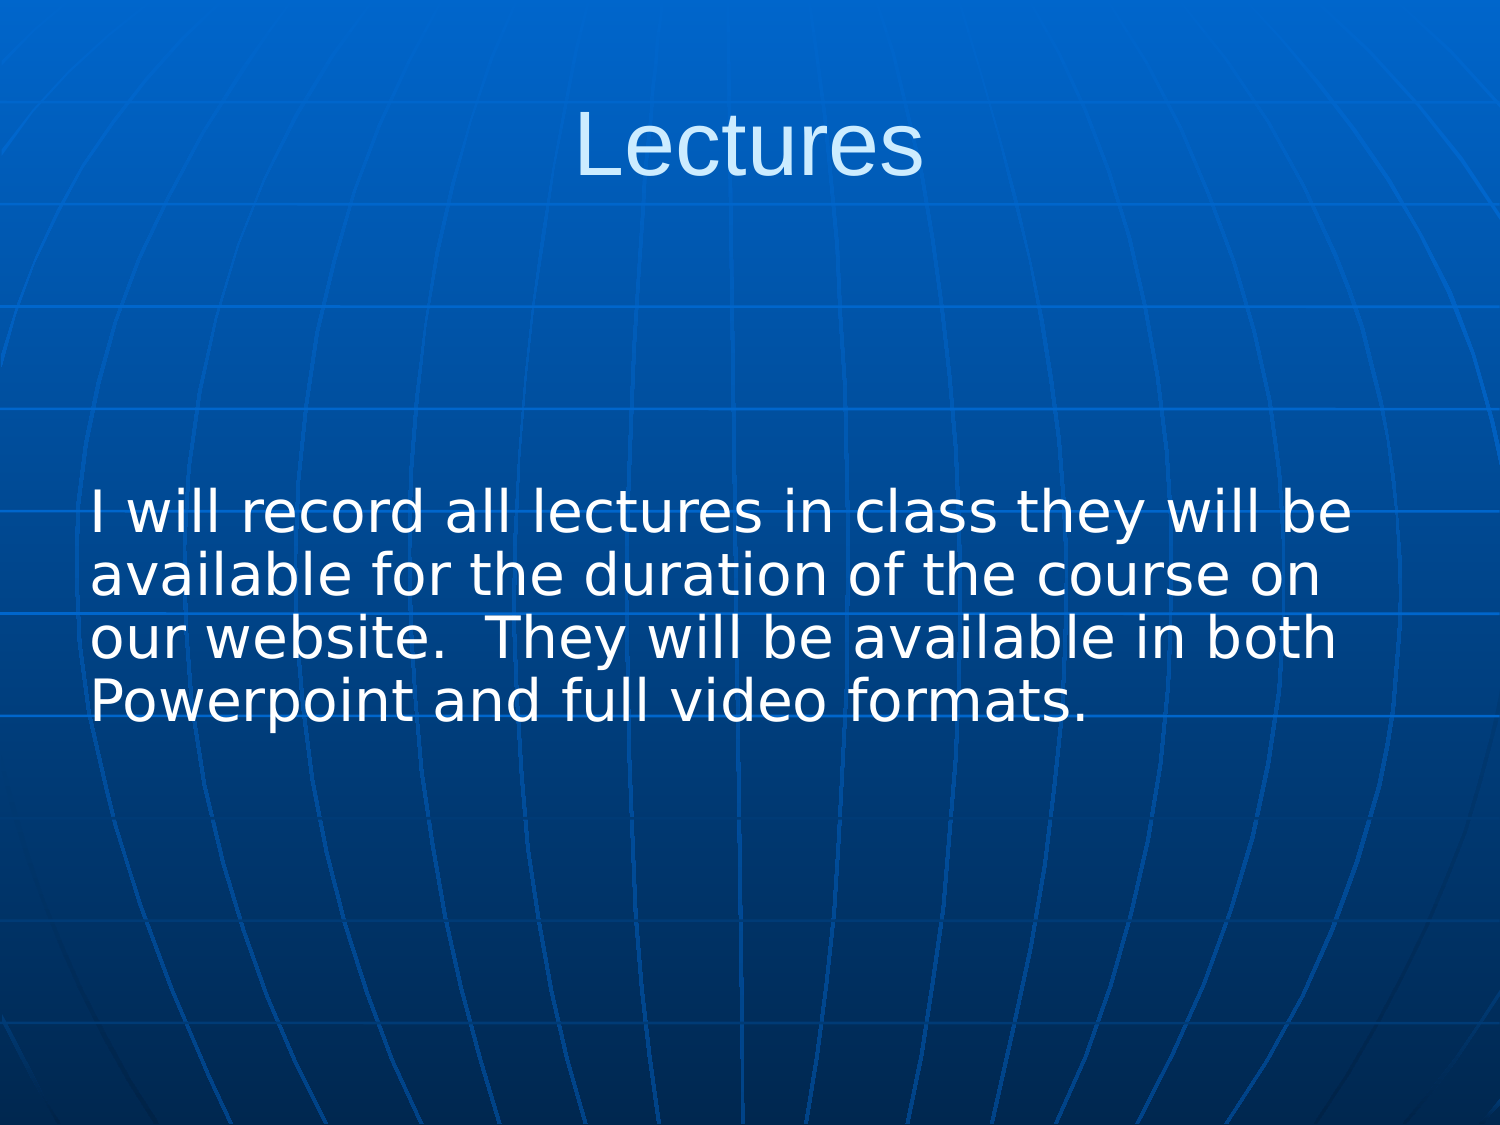

Lectures

I will record all lectures in class they will be available for the duration of the course on our website.  They will be available in both Powerpoint and full video formats.